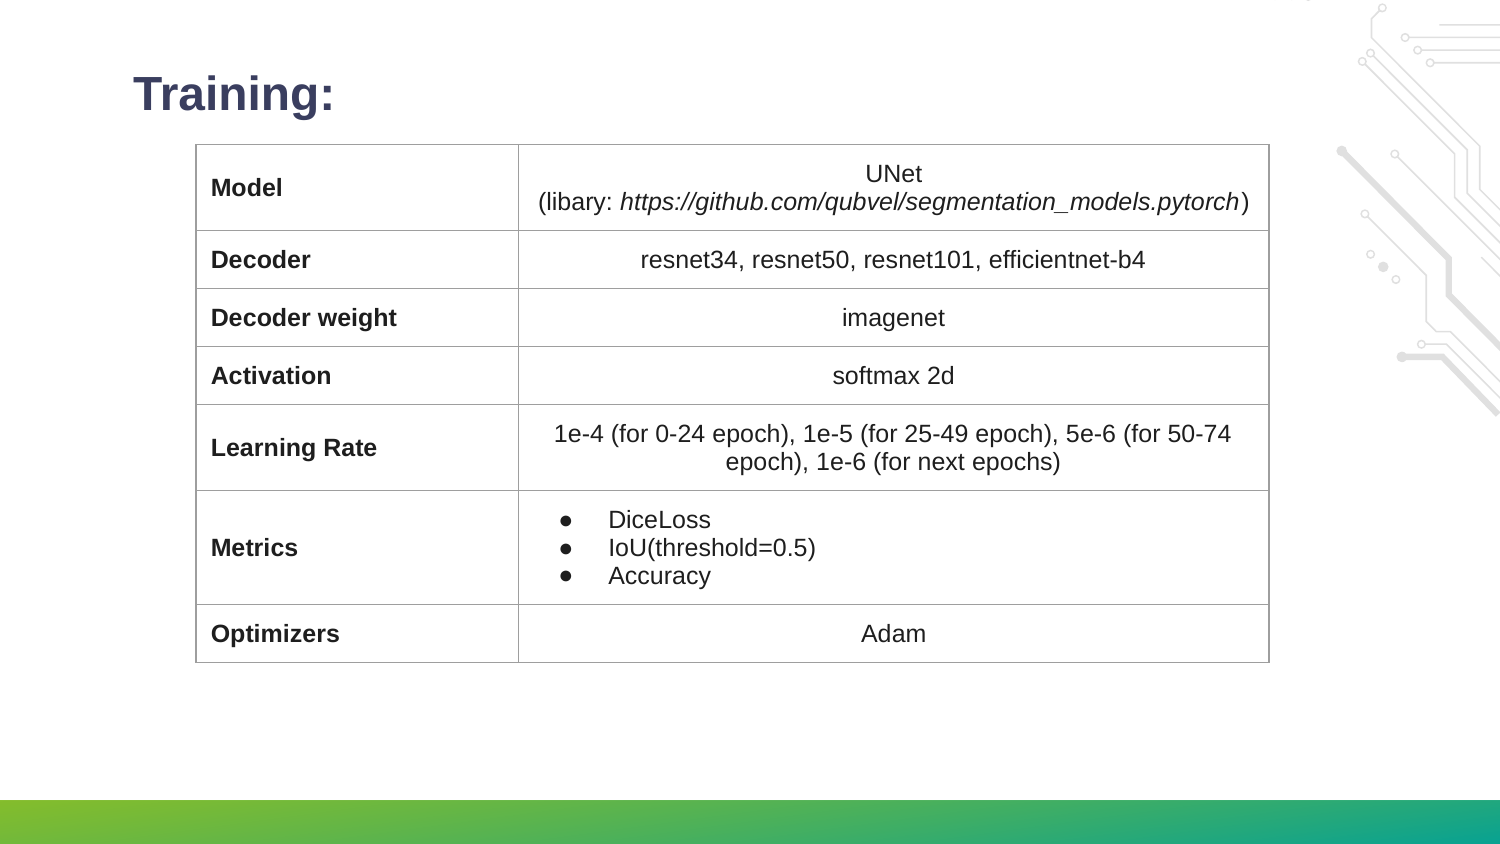

# Training:
| Model | UNet (libary: https://github.com/qubvel/segmentation\_models.pytorch) |
| --- | --- |
| Decoder | resnet34, resnet50, resnet101, efficientnet-b4 |
| Decoder weight | imagenet |
| Activation | softmax 2d |
| Learning Rate | 1e-4 (for 0-24 epoch), 1e-5 (for 25-49 epoch), 5e-6 (for 50-74 epoch), 1e-6 (for next epochs) |
| Metrics | DiceLoss IoU(threshold=0.5) Accuracy |
| Optimizers | Adam |